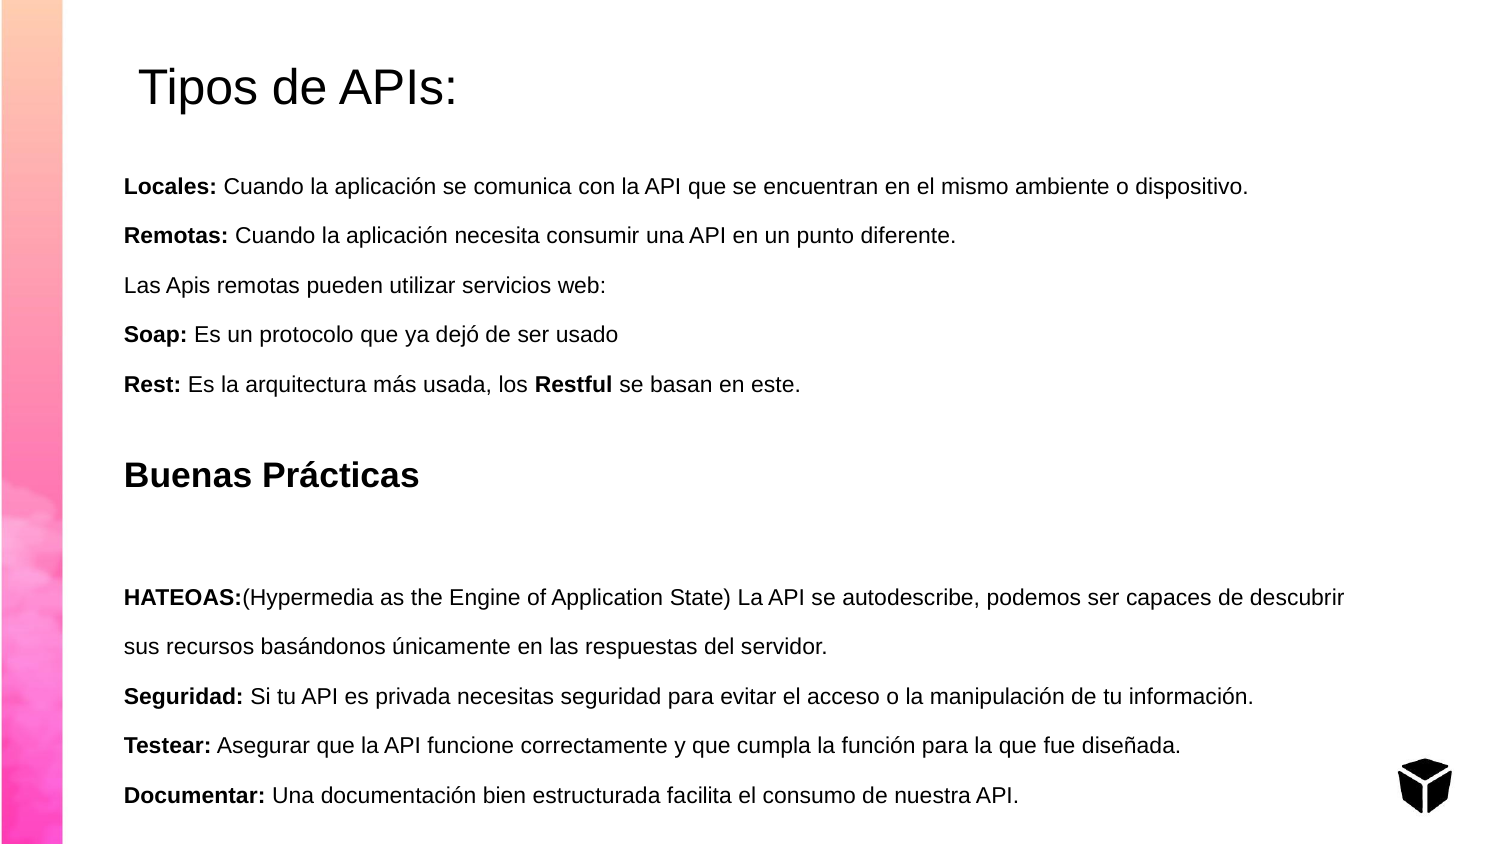

Tipos de APIs:

Locales: Cuando la aplicación se comunica con la API que se encuentran en el mismo ambiente o dispositivo.
Remotas: Cuando la aplicación necesita consumir una API en un punto diferente.
Las Apis remotas pueden utilizar servicios web:
Soap: Es un protocolo que ya dejó de ser usado
Rest: Es la arquitectura más usada, los Restful se basan en este.

Buenas Prácticas

HATEOAS:(Hypermedia as the Engine of Application State) La API se autodescribe, podemos ser capaces de descubrir sus recursos basándonos únicamente en las respuestas del servidor.
Seguridad: Si tu API es privada necesitas seguridad para evitar el acceso o la manipulación de tu información.
Testear: Asegurar que la API funcione correctamente y que cumpla la función para la que fue diseñada.
Documentar: Una documentación bien estructurada facilita el consumo de nuestra API.